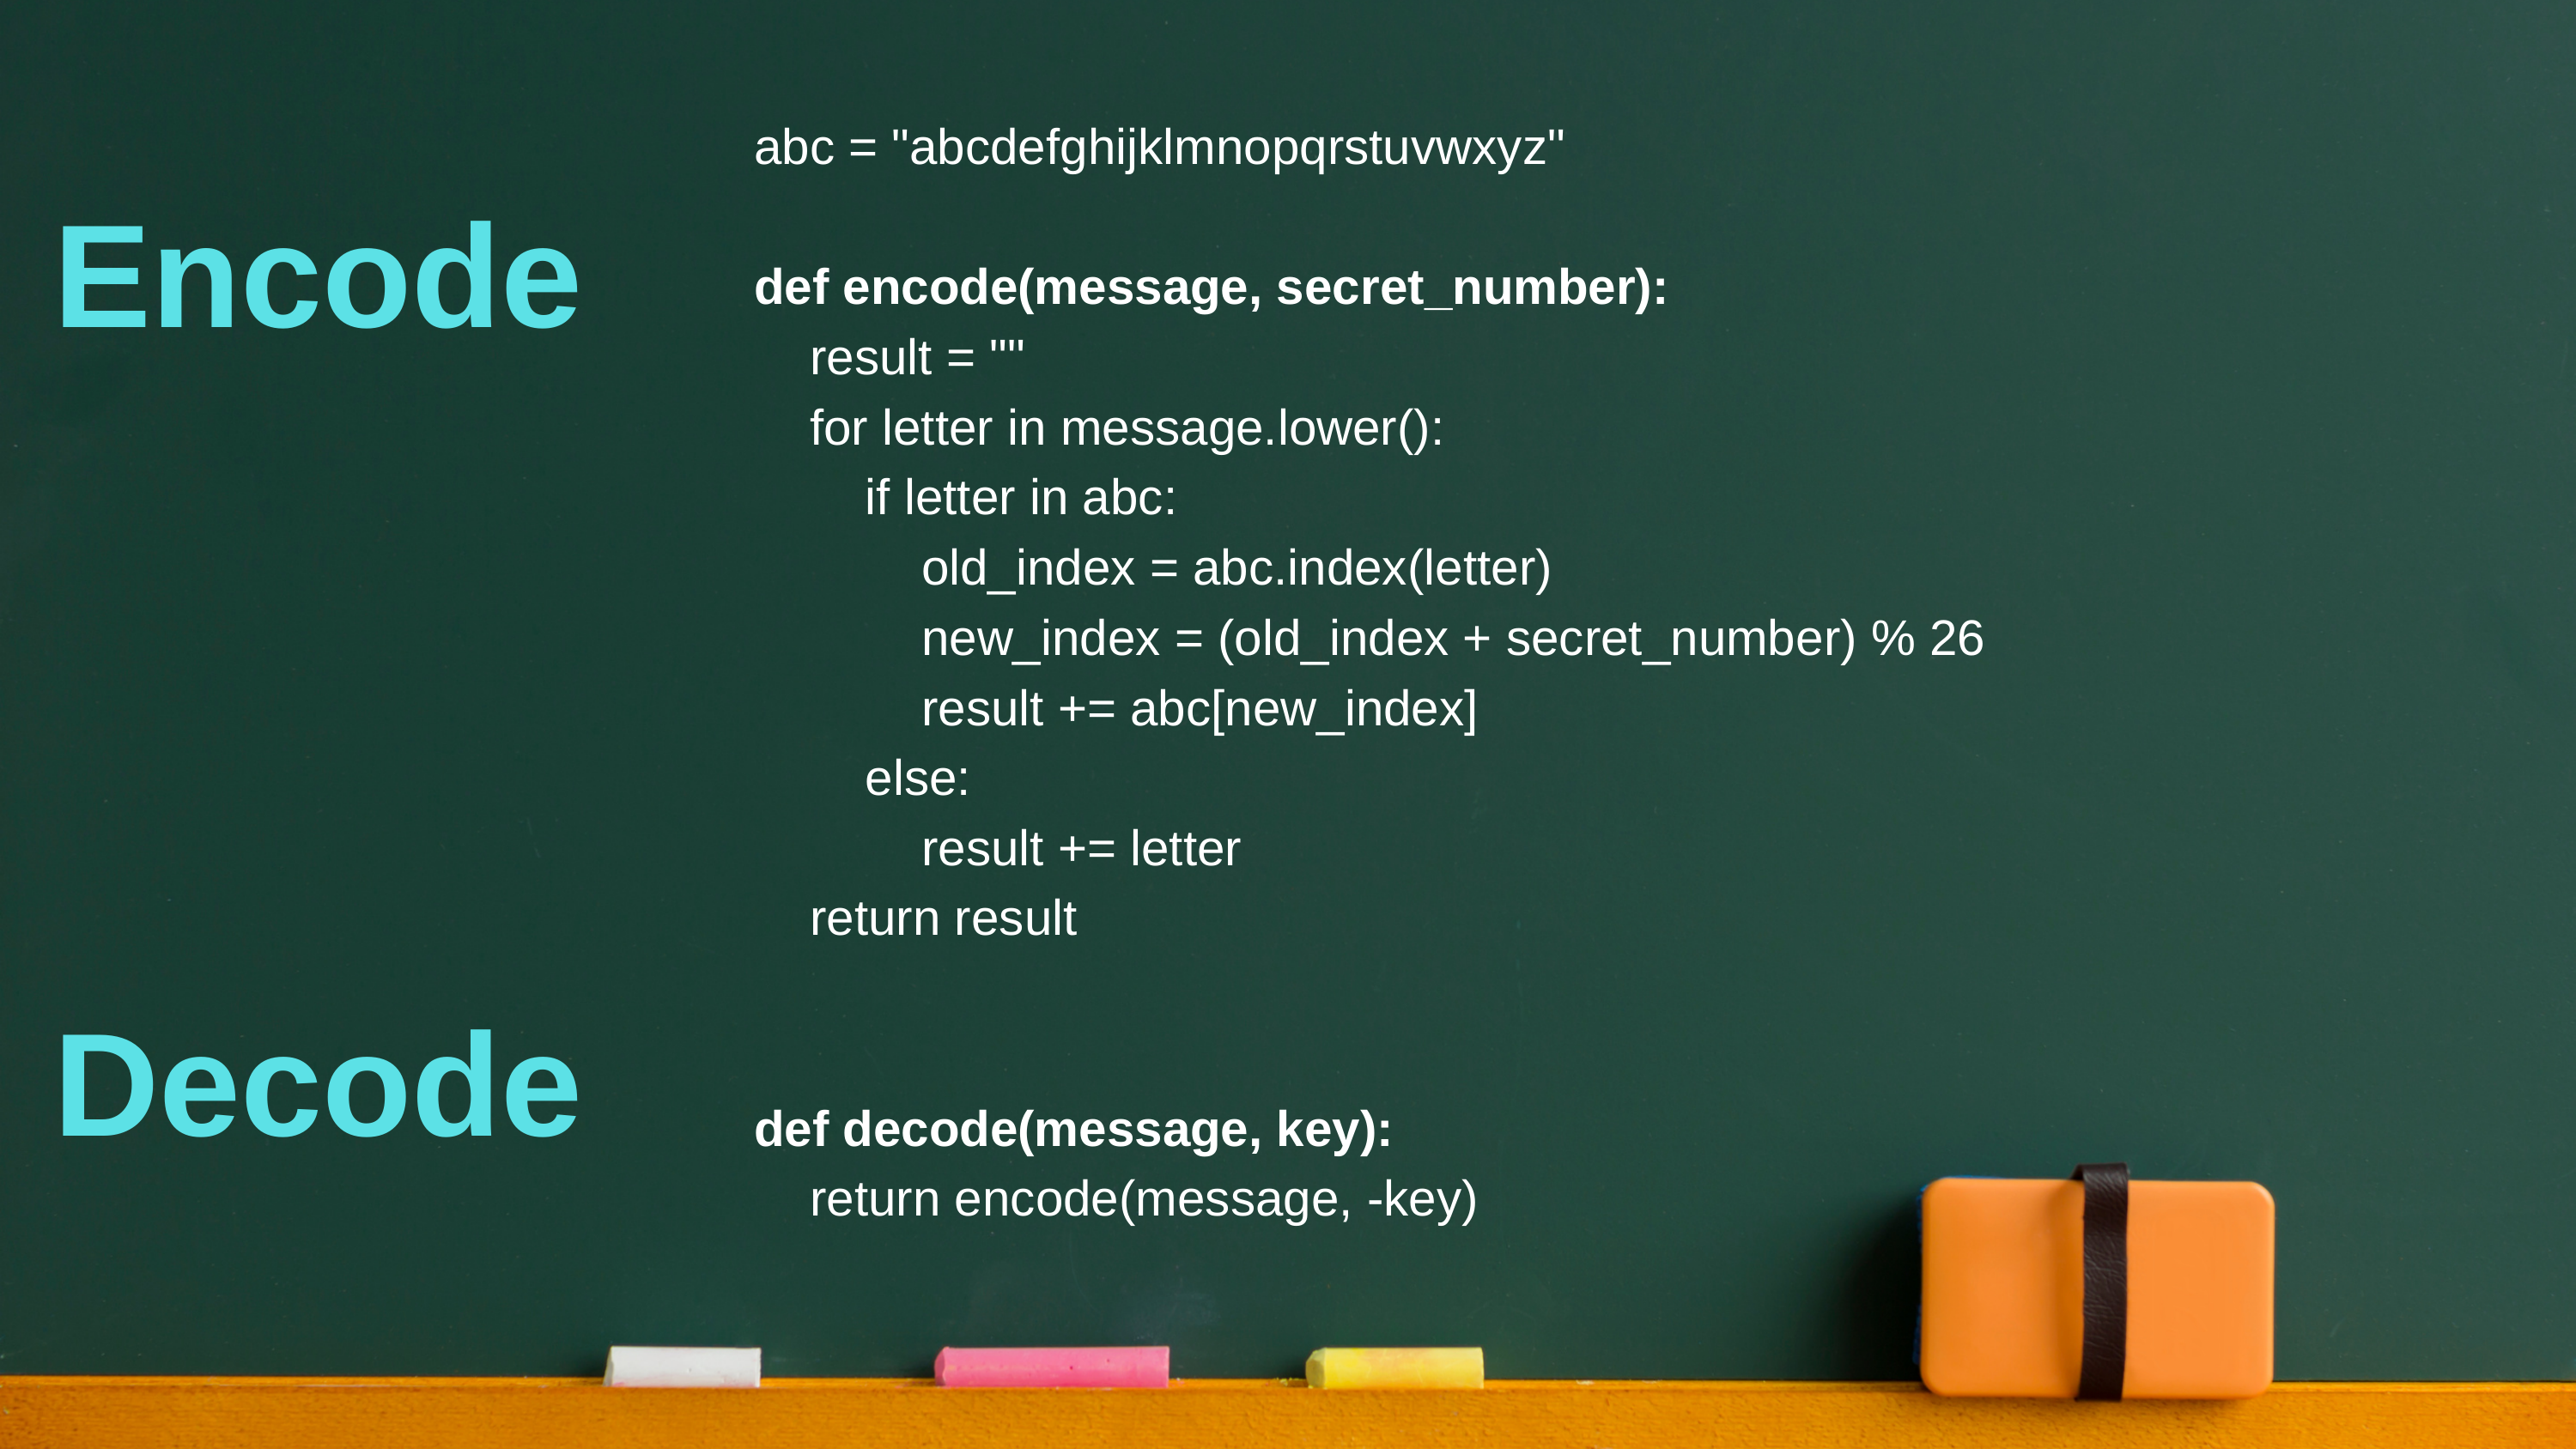

abc = "abcdefghijklmnopqrstuvwxyz"

def encode(message, secret_number):
    result = ""
    for letter in message.lower():
        if letter in abc:
            old_index = abc.index(letter)
            new_index = (old_index + secret_number) % 26
            result += abc[new_index]
        else:
            result += letter
    return result

def decode(message, key):
    return encode(message, -key)
Encode
Decode